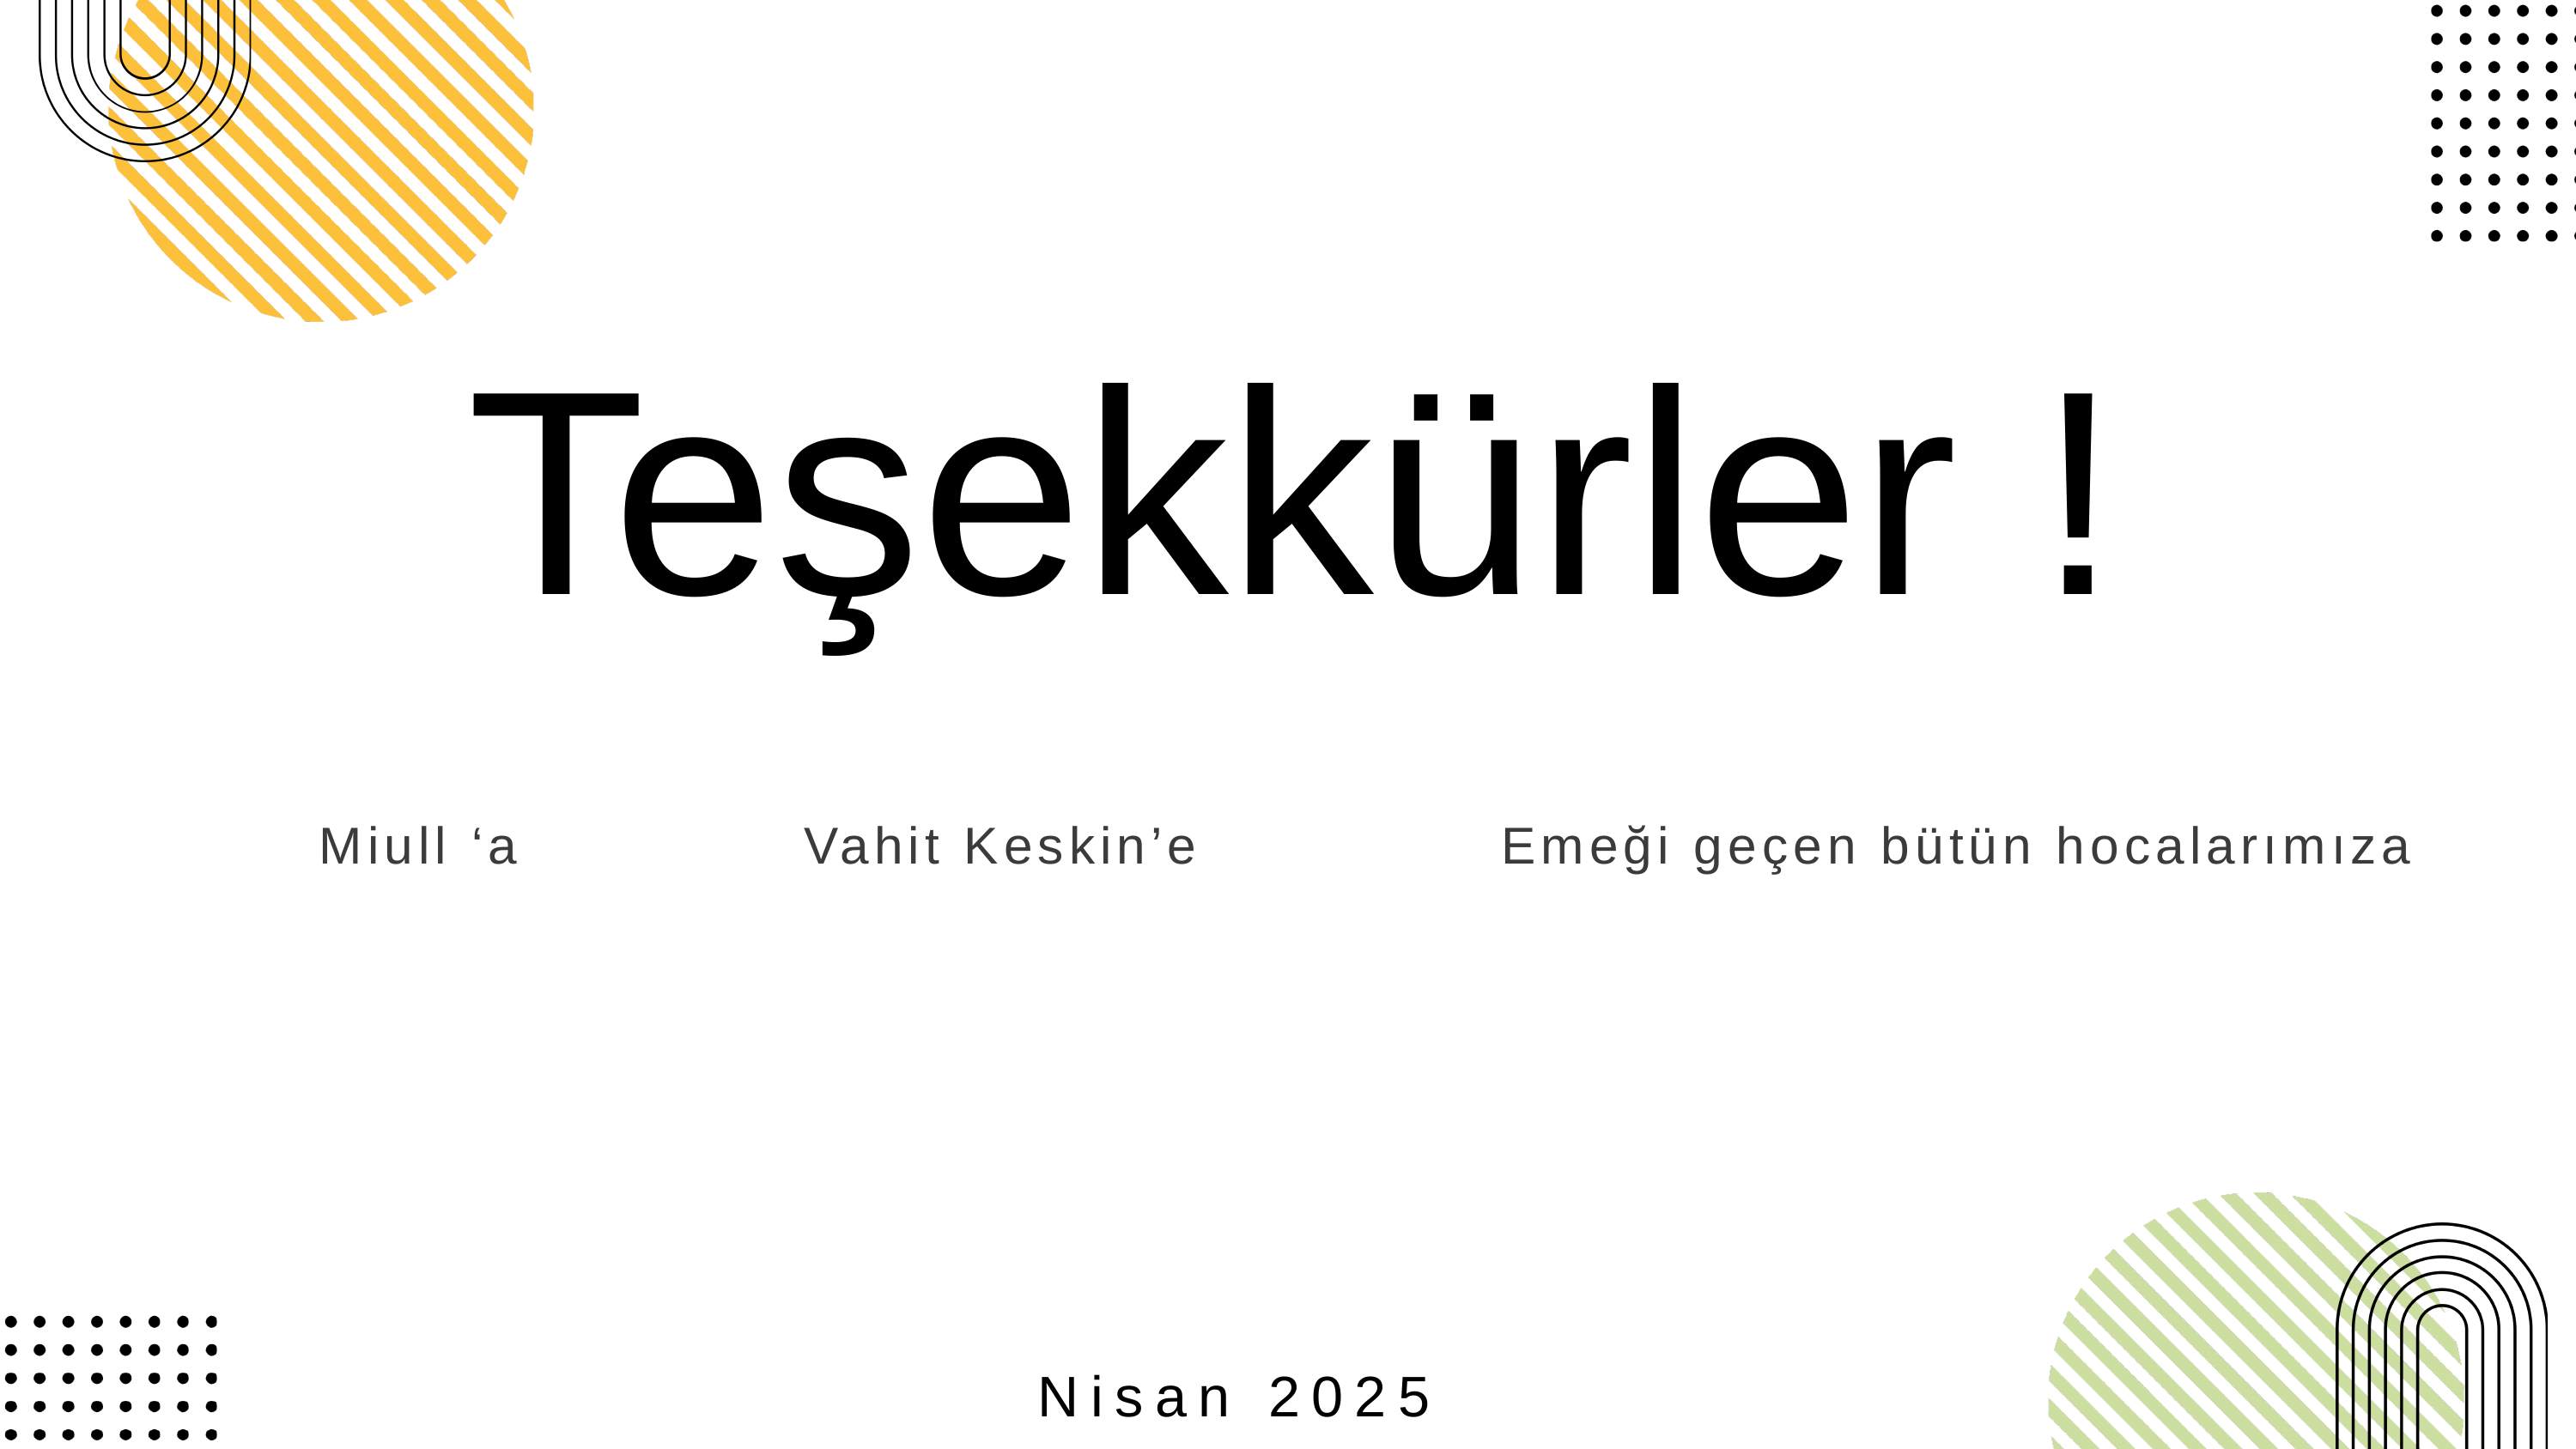

Teşekkürler !
Miull ‘a
Vahit Keskin’e
Emeği geçen bütün hocalarımıza

Nisan 2025